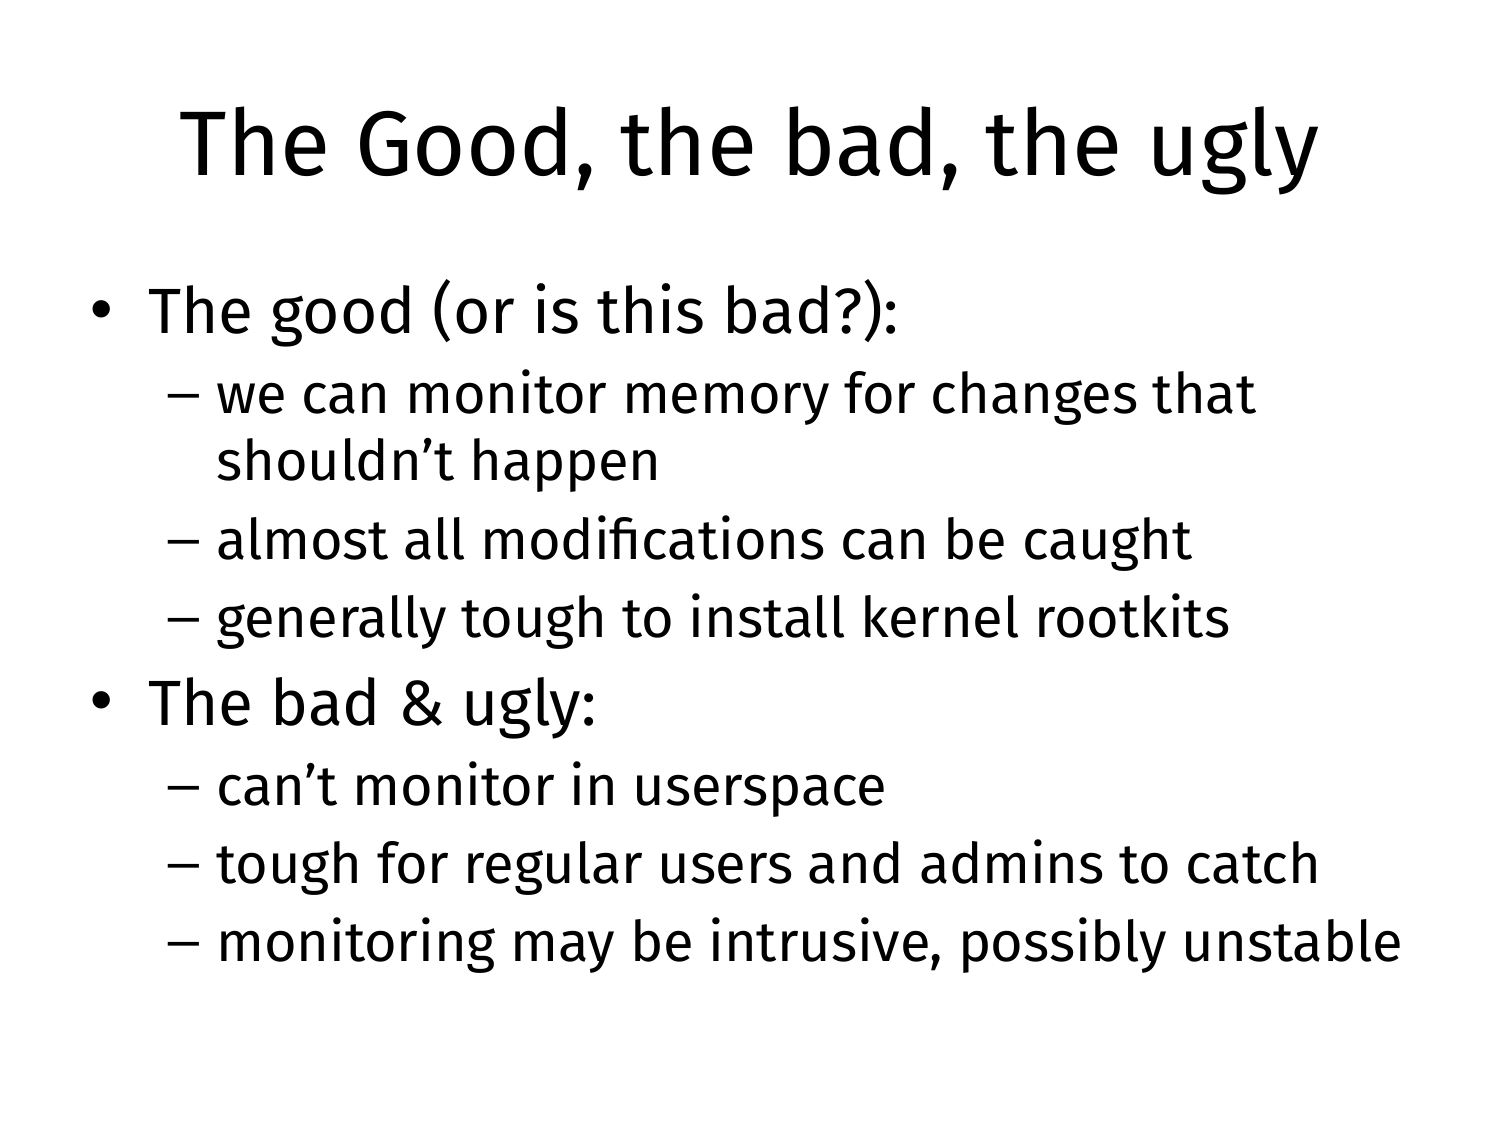

# The Good, the bad, the ugly
The good (or is this bad?):
we can monitor memory for changes that shouldn’t happen
almost all modifications can be caught
generally tough to install kernel rootkits
The bad & ugly:
can’t monitor in userspace
tough for regular users and admins to catch
monitoring may be intrusive, possibly unstable